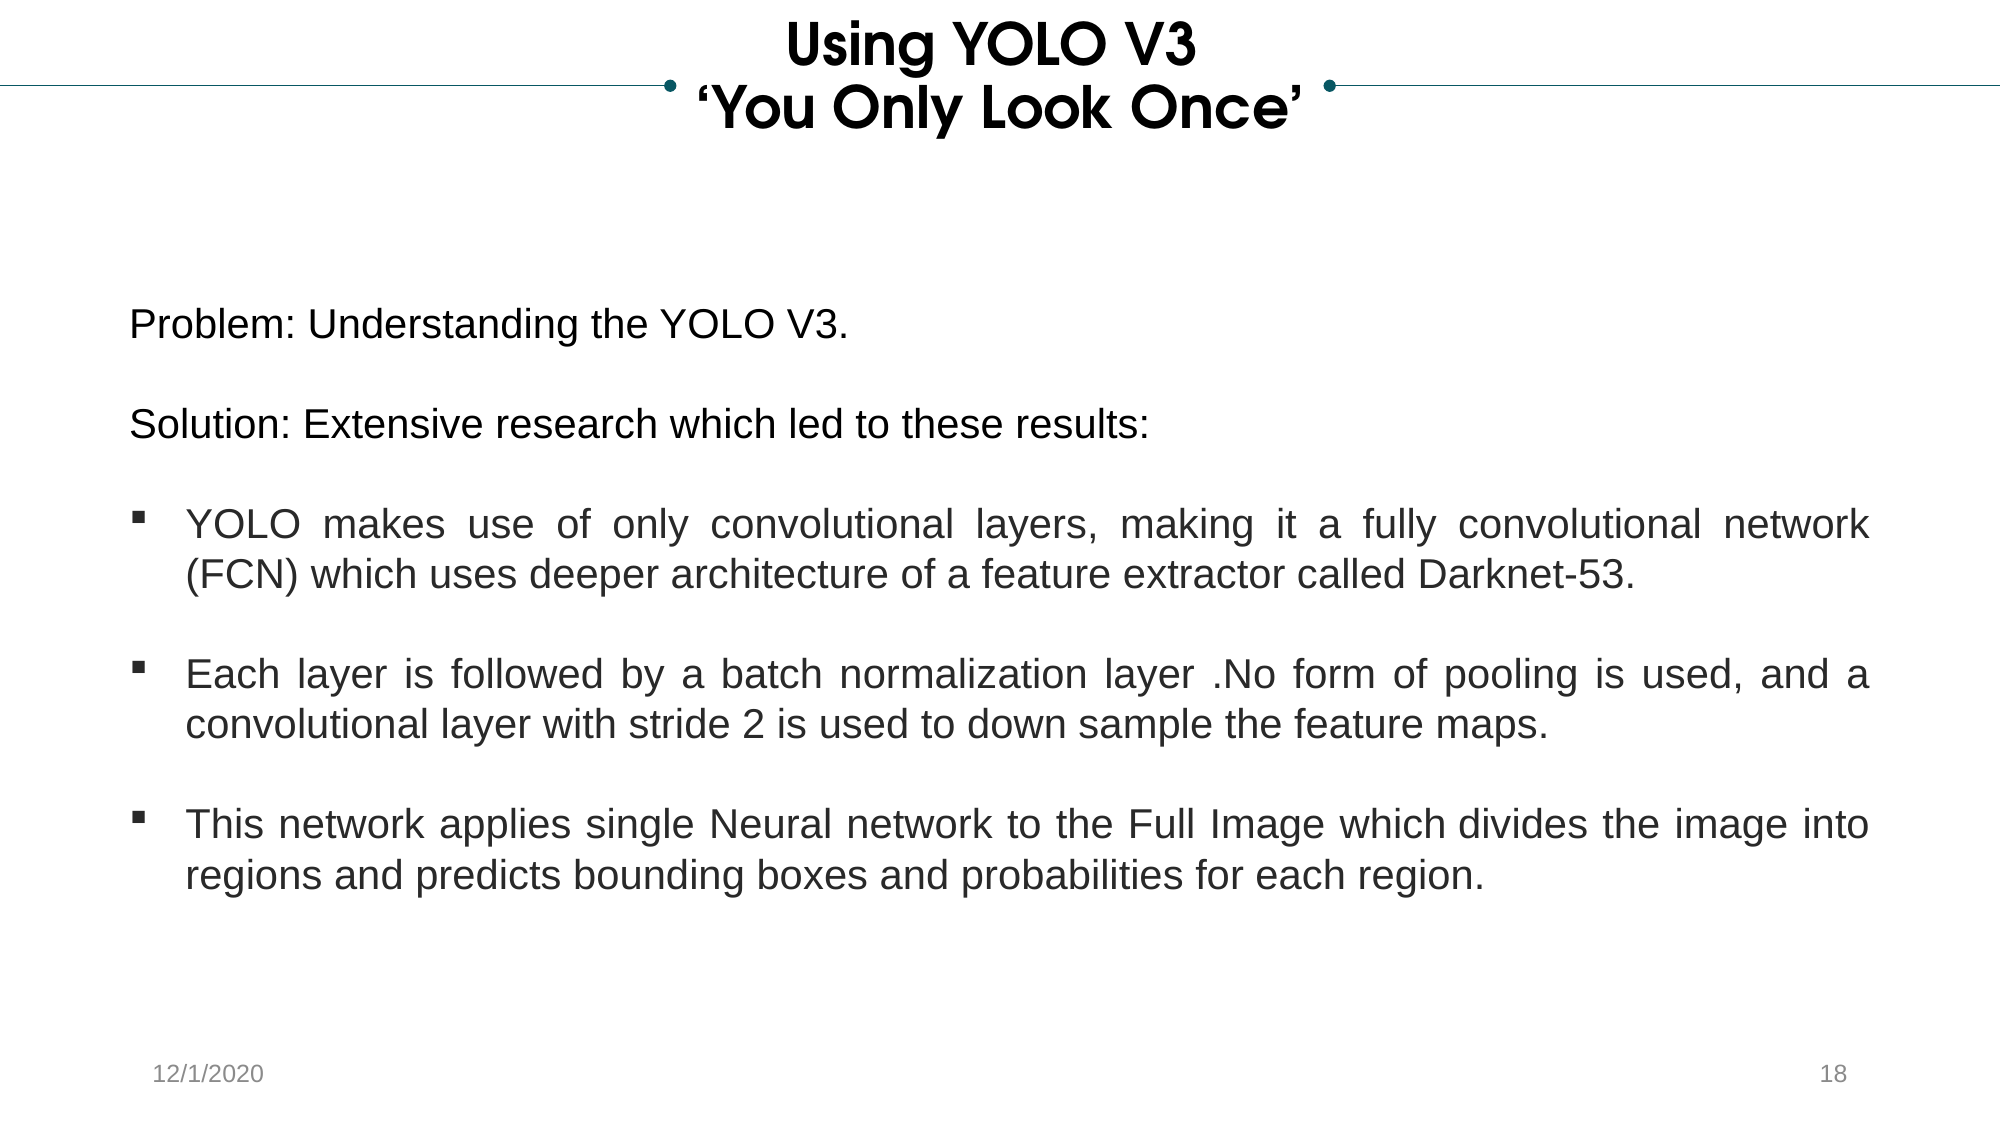

Using YOLO V3
‘You Only Look Once’

Problem: Understanding the YOLO V3.

Solution: Extensive research which led to these results:

YOLO makes use of only convolutional layers, making it a fully convolutional network (FCN) which uses deeper architecture of a feature extractor called Darknet-53.

Each layer is followed by a batch normalization layer .No form of pooling is used, and a convolutional layer with stride 2 is used to down sample the feature maps.

This network applies single Neural network to the Full Image which divides the image into regions and predicts bounding boxes and probabilities for each region.

12/1/2020
18